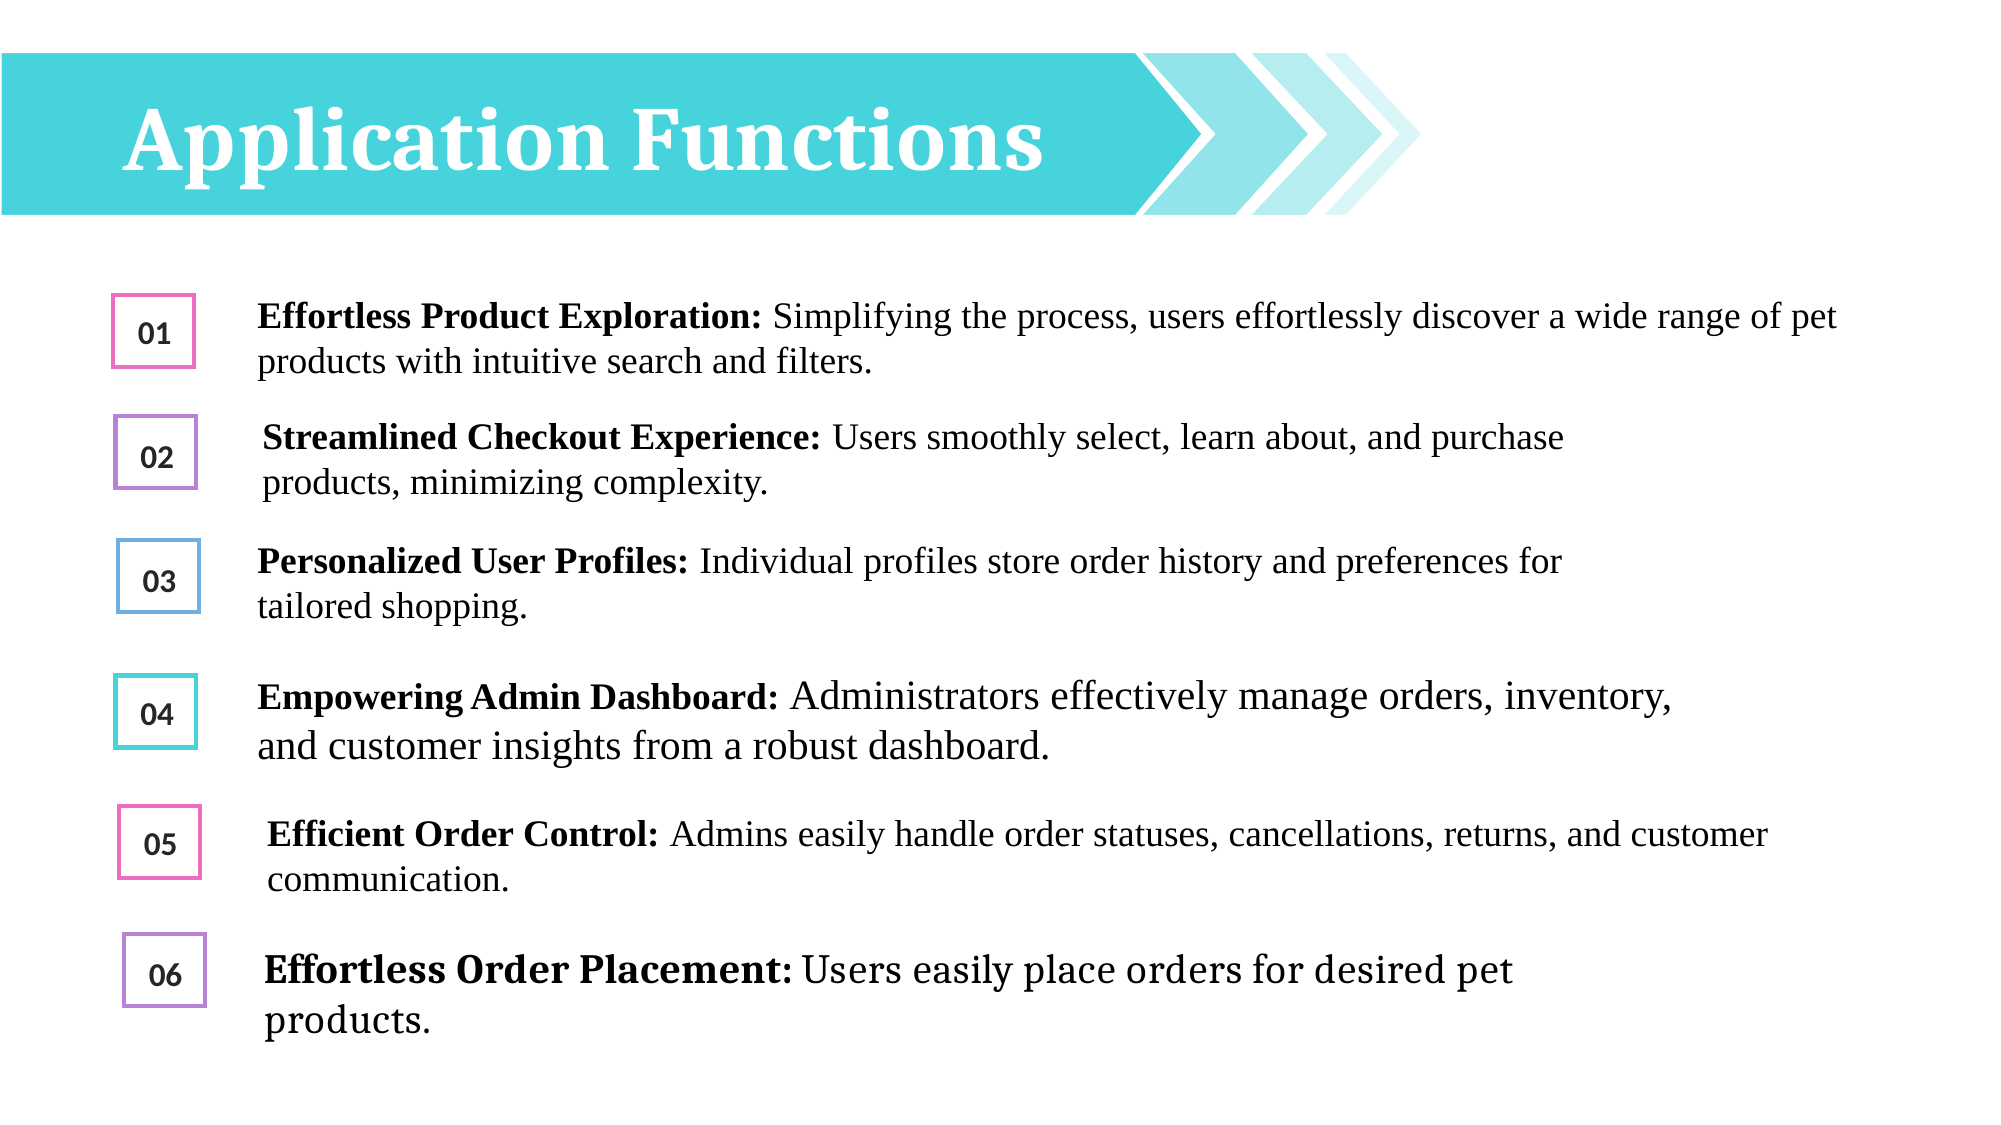

Application Functions

Effortless Product Exploration: Simplifying the process, users effortlessly discover a wide range of pet products with intuitive search and filters.

01
Streamlined Checkout Experience: Users smoothly select, learn about, and purchase products, minimizing complexity.

02
Personalized User Profiles: Individual profiles store order history and preferences for tailored shopping.

03
Empowering Admin Dashboard: Administrators effectively manage orders, inventory, and customer insights from a robust dashboard.

04
Efficient Order Control: Admins easily handle order statuses, cancellations, returns, and customer communication.

05

Effortless Order Placement: Users easily place orders for desired pet products.
06